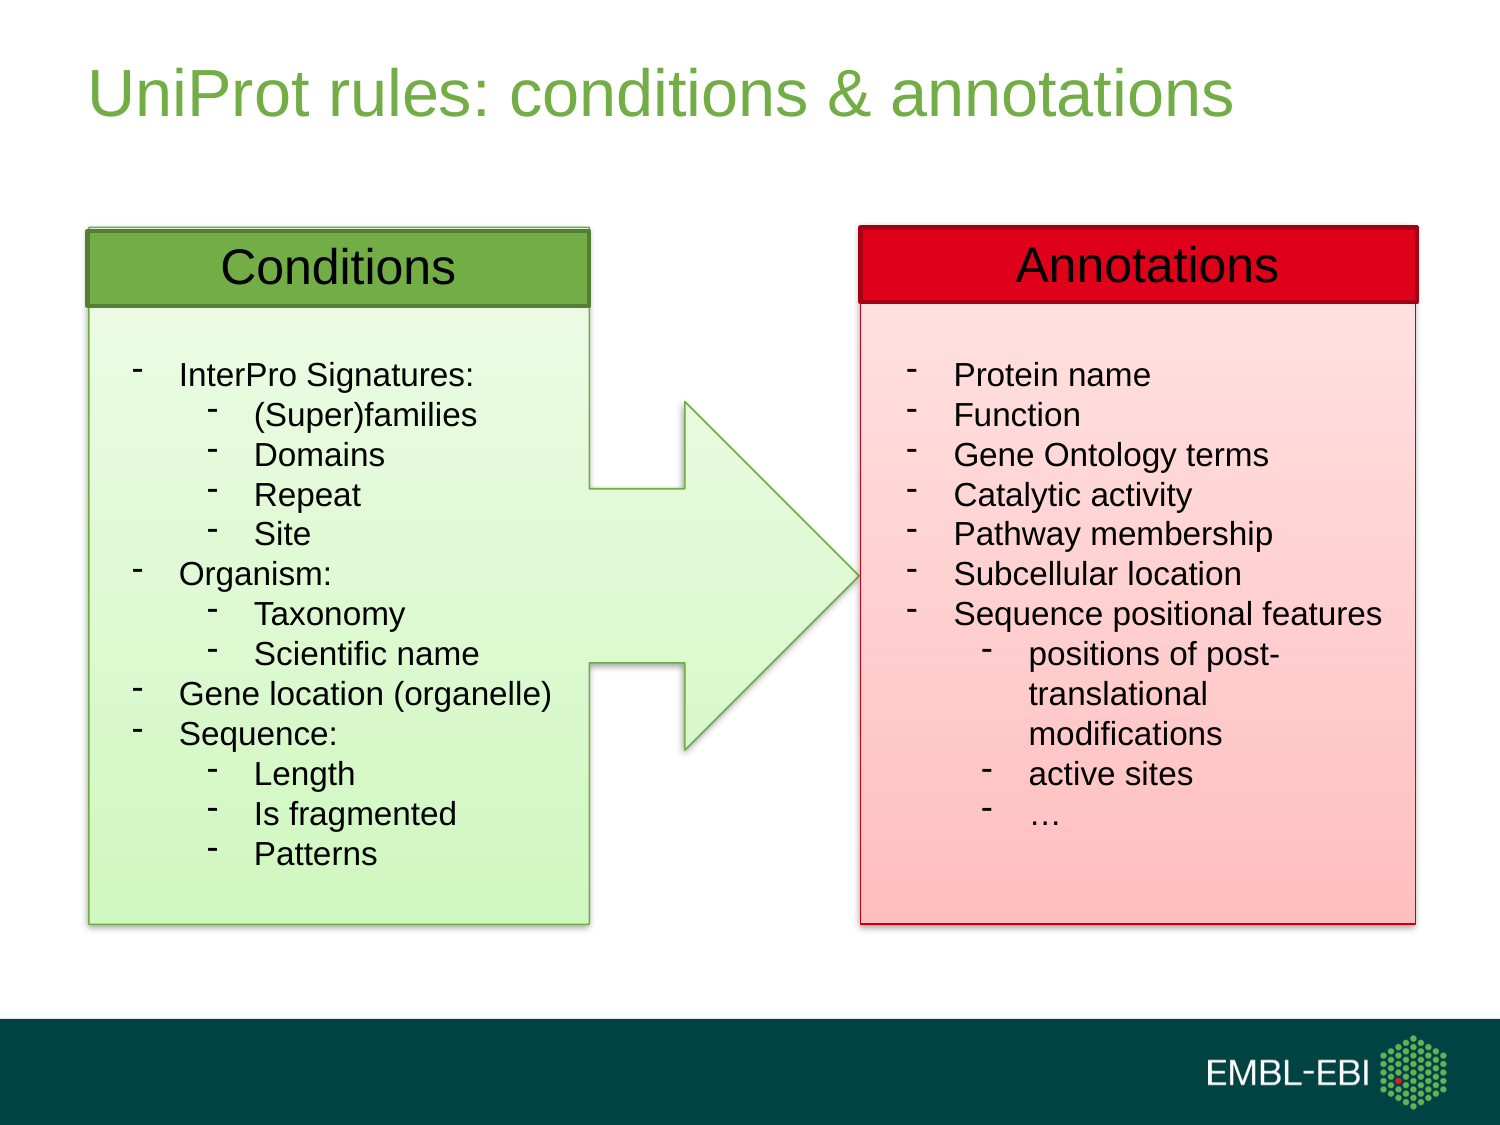

# UniProt rules: conditions & annotations

Annotations
Conditions

InterPro Signatures:
(Super)families
Domains
Repeat
Site
Organism:
Taxonomy
Scientific name
Gene location (organelle)
Sequence:
Length
Is fragmented
Patterns

Protein name
Function
Gene Ontology terms
Catalytic activity
Pathway membership
Subcellular location
Sequence positional features
positions of post-translational modifications
active sites
…